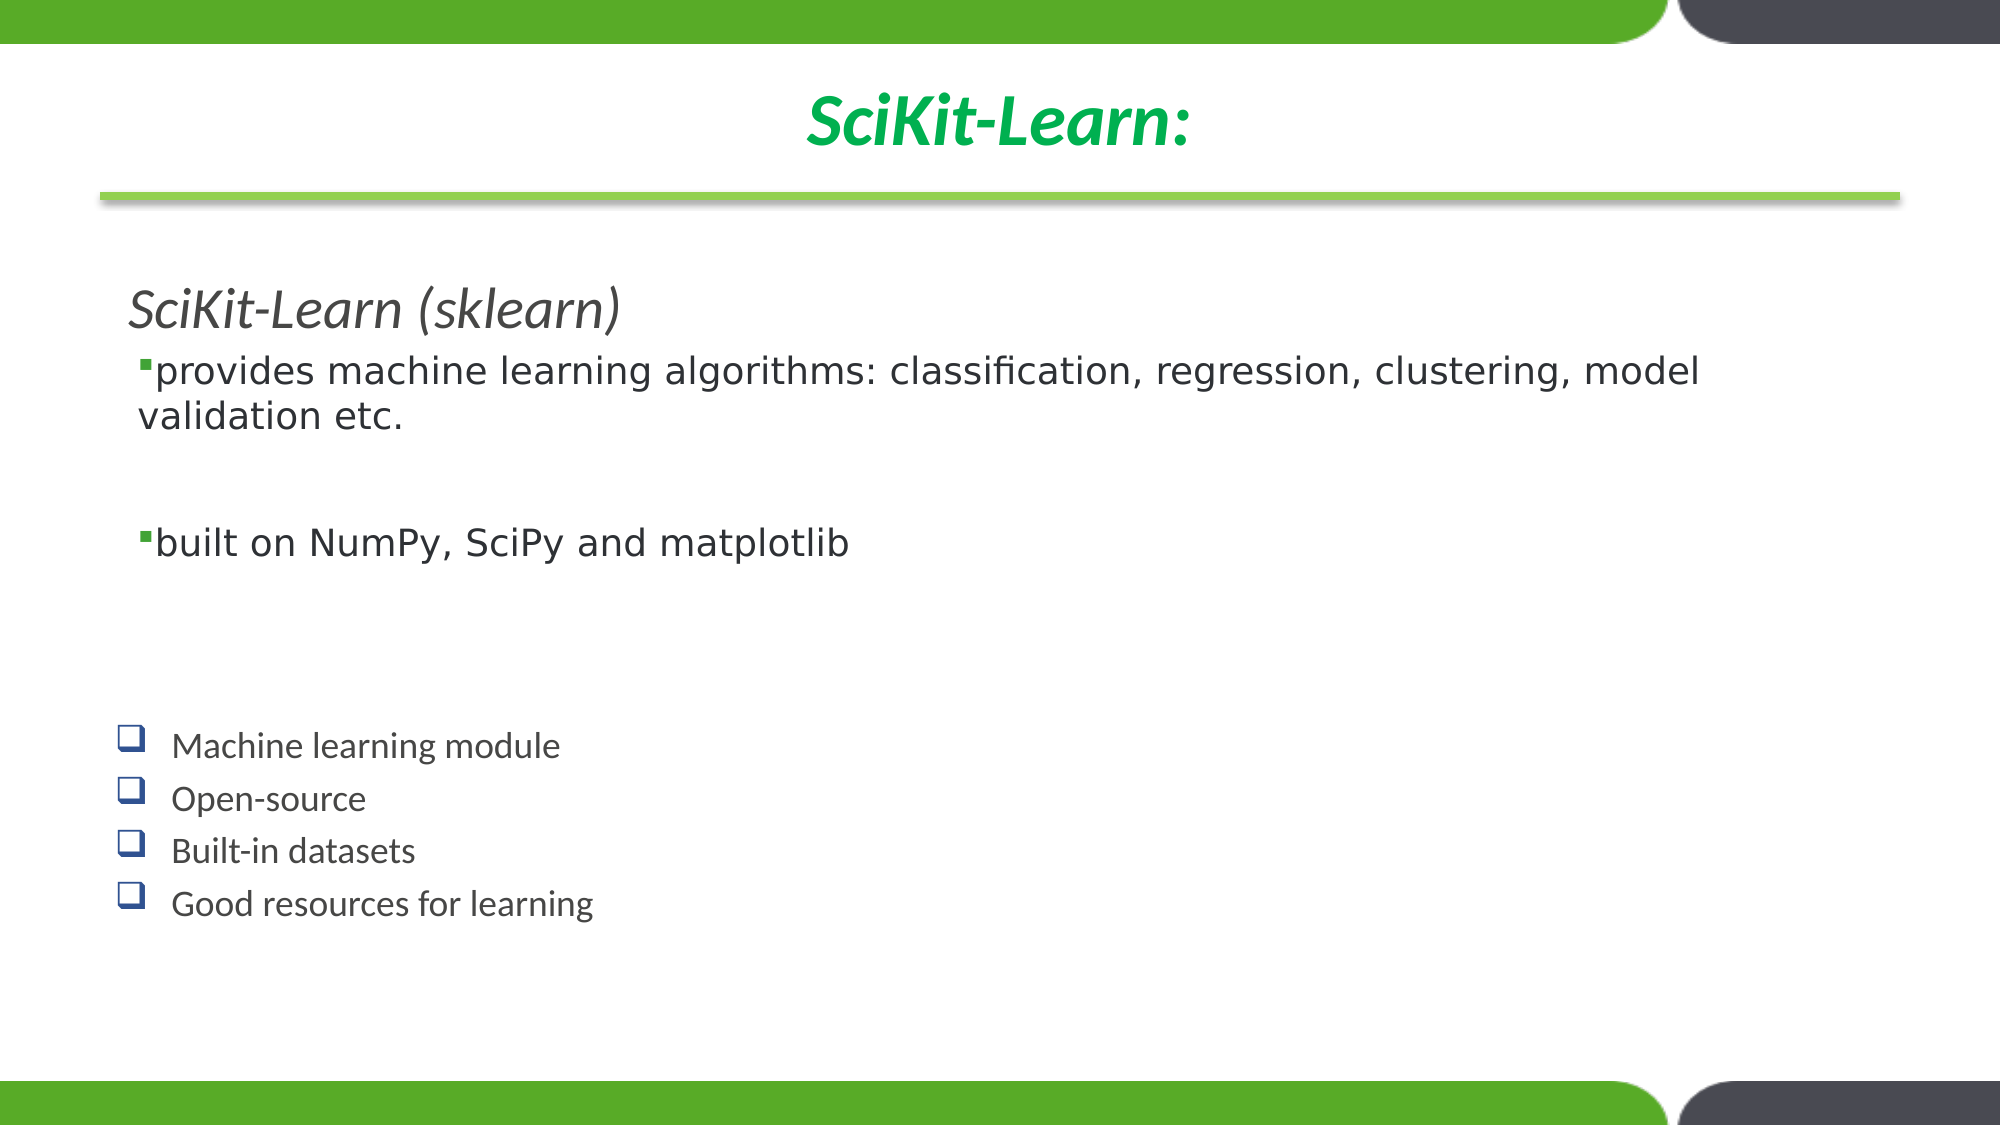

# SciKit-Learn:
 SciKit-Learn (sklearn)
provides machine learning algorithms: classification, regression, clustering, model validation etc.

built on NumPy, SciPy and matplotlib

Machine learning module
Open-source
Built-in datasets
Good resources for learning